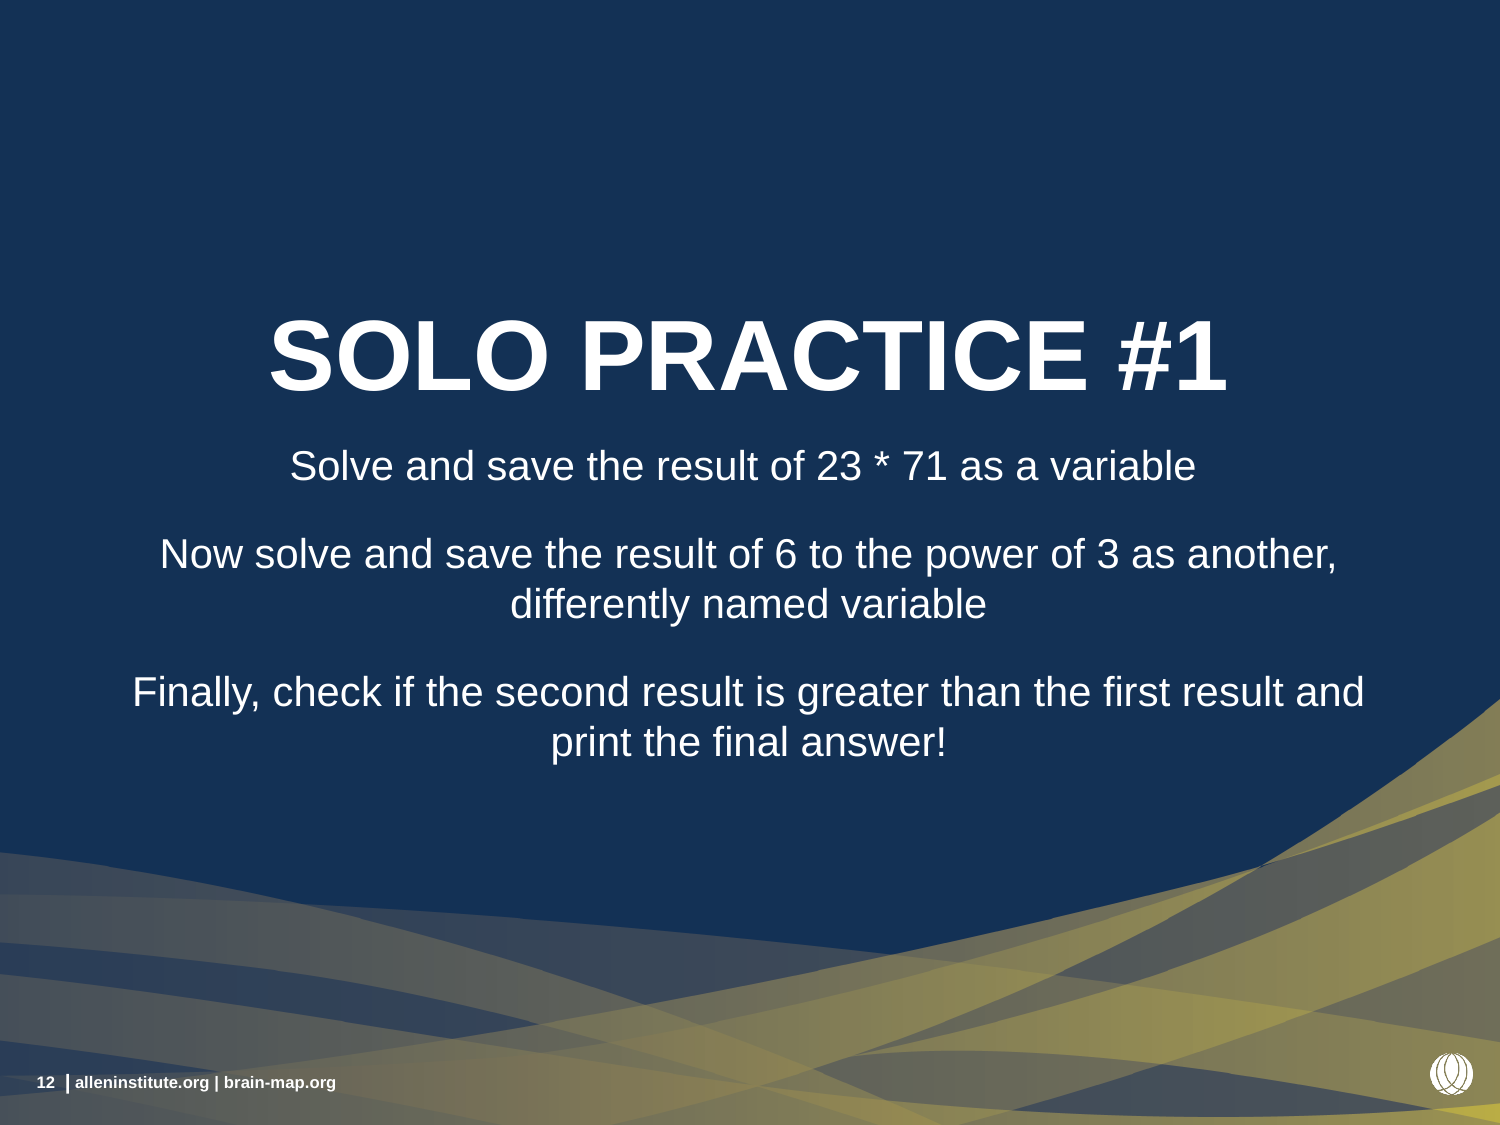

# SOLO Practice #1
Solve and save the result of 23 * 71 as a variable
Now solve and save the result of 6 to the power of 3 as another, differently named variable
Finally, check if the second result is greater than the first result and print the final answer!

12
alleninstitute.org | brain-map.org